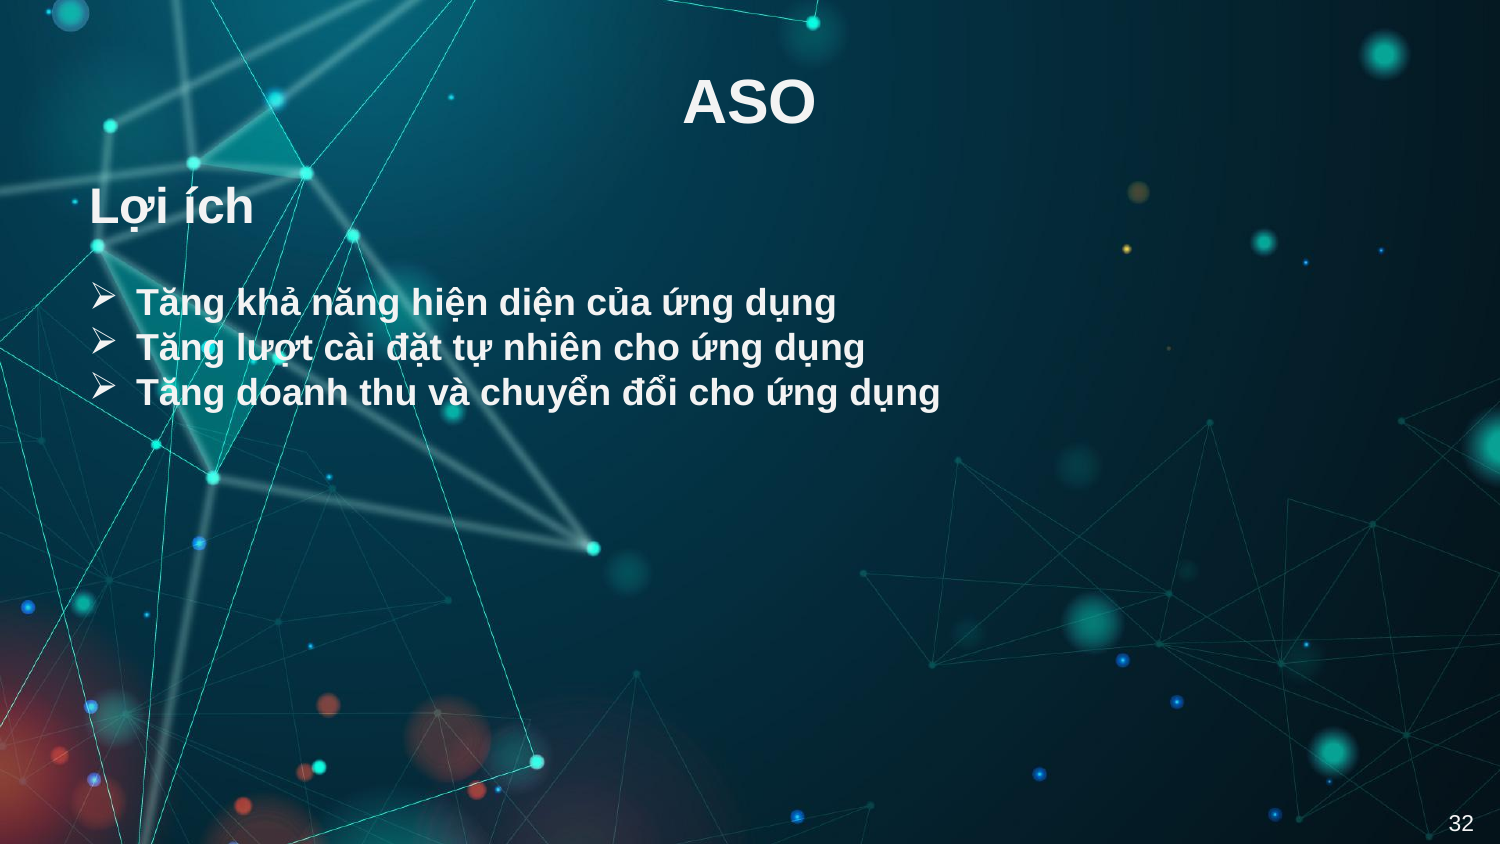

# ASO
Lợi ích
Tăng khả năng hiện diện của ứng dụng
Tăng lượt cài đặt tự nhiên cho ứng dụng
Tăng doanh thu và chuyển đổi cho ứng dụng
32